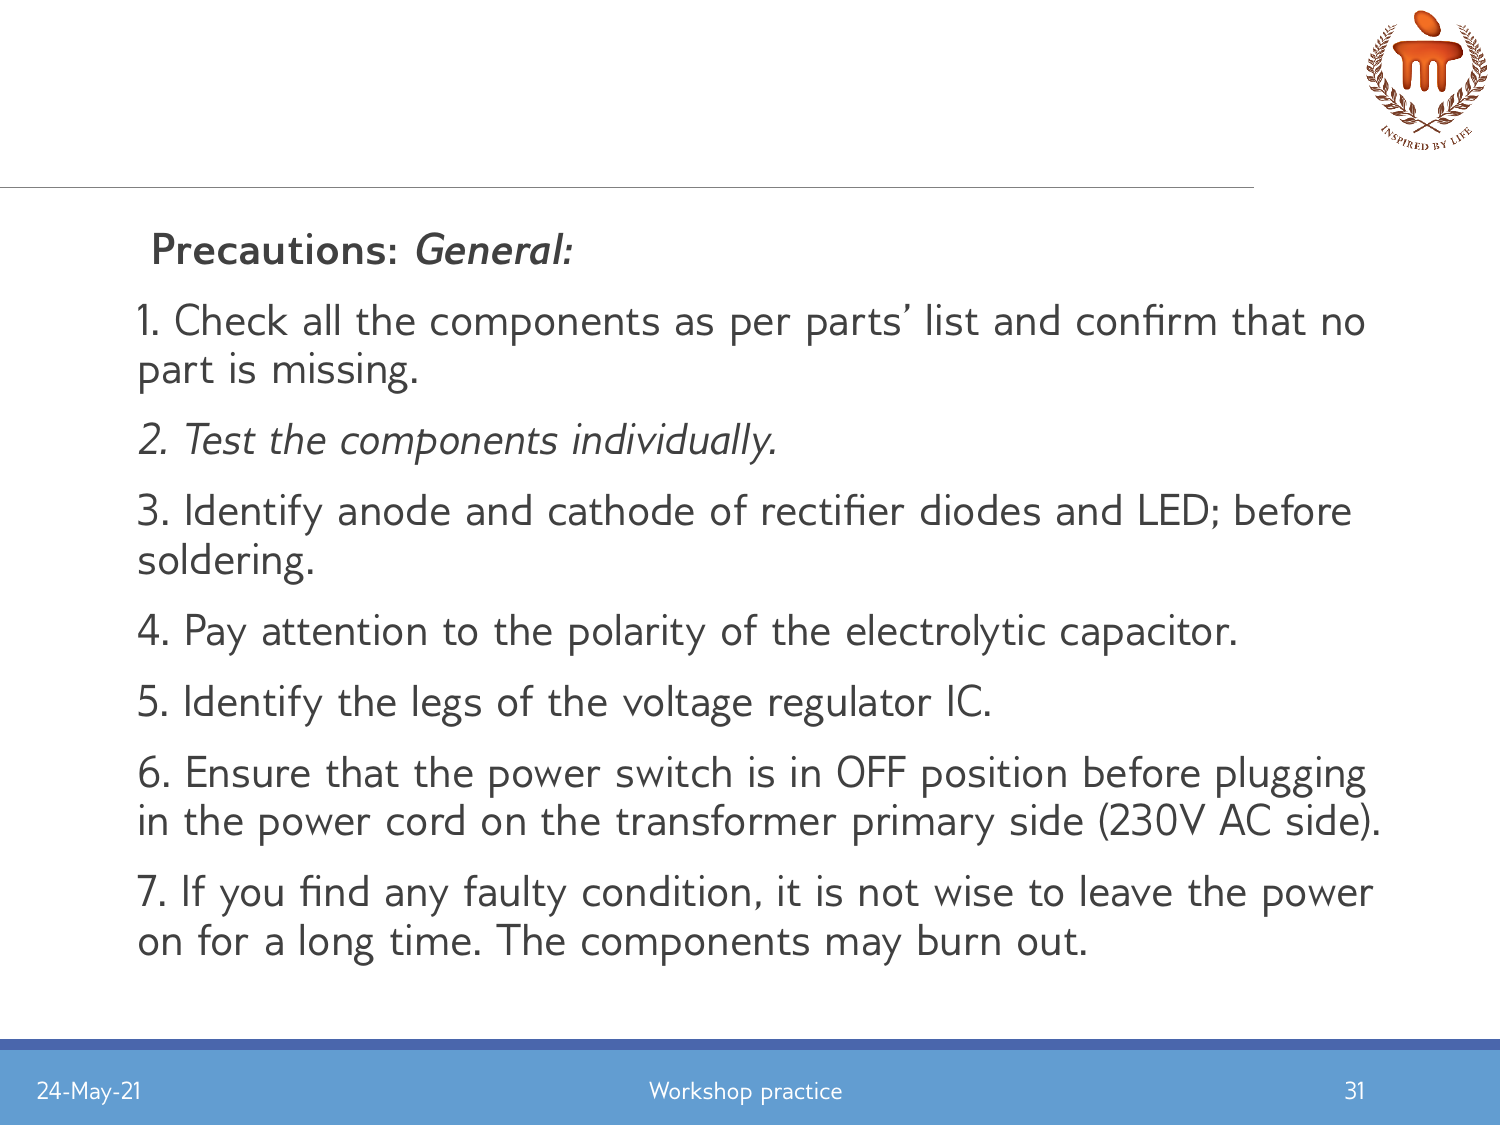

#
Precautions: General:
1. Check all the components as per parts’ list and confirm that no part is missing.
2. Test the components individually.
3. Identify anode and cathode of rectifier diodes and LED; before soldering.
4. Pay attention to the polarity of the electrolytic capacitor.
5. Identify the legs of the voltage regulator IC.
6. Ensure that the power switch is in OFF position before plugging in the power cord on the transformer primary side (230V AC side).
7. If you find any faulty condition, it is not wise to leave the power on for a long time. The components may burn out.
24-May-21
Workshop practice
31